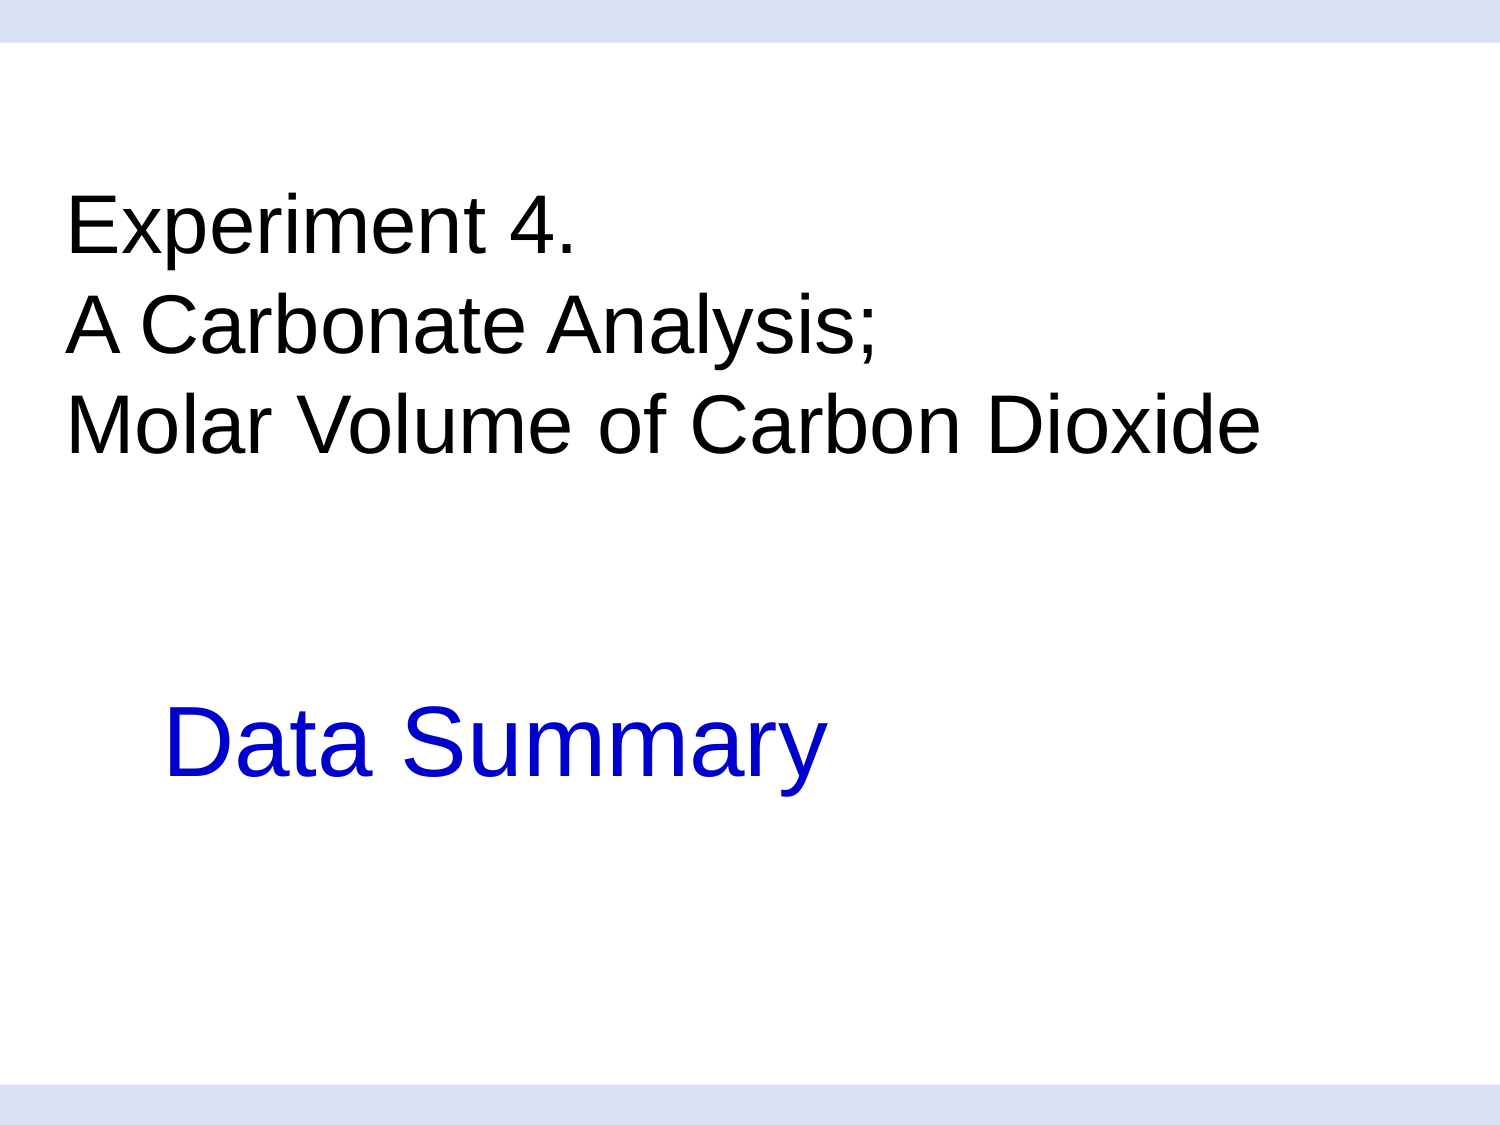

Experiment 4.
A Carbonate Analysis;
Molar Volume of Carbon Dioxide
Data Summary